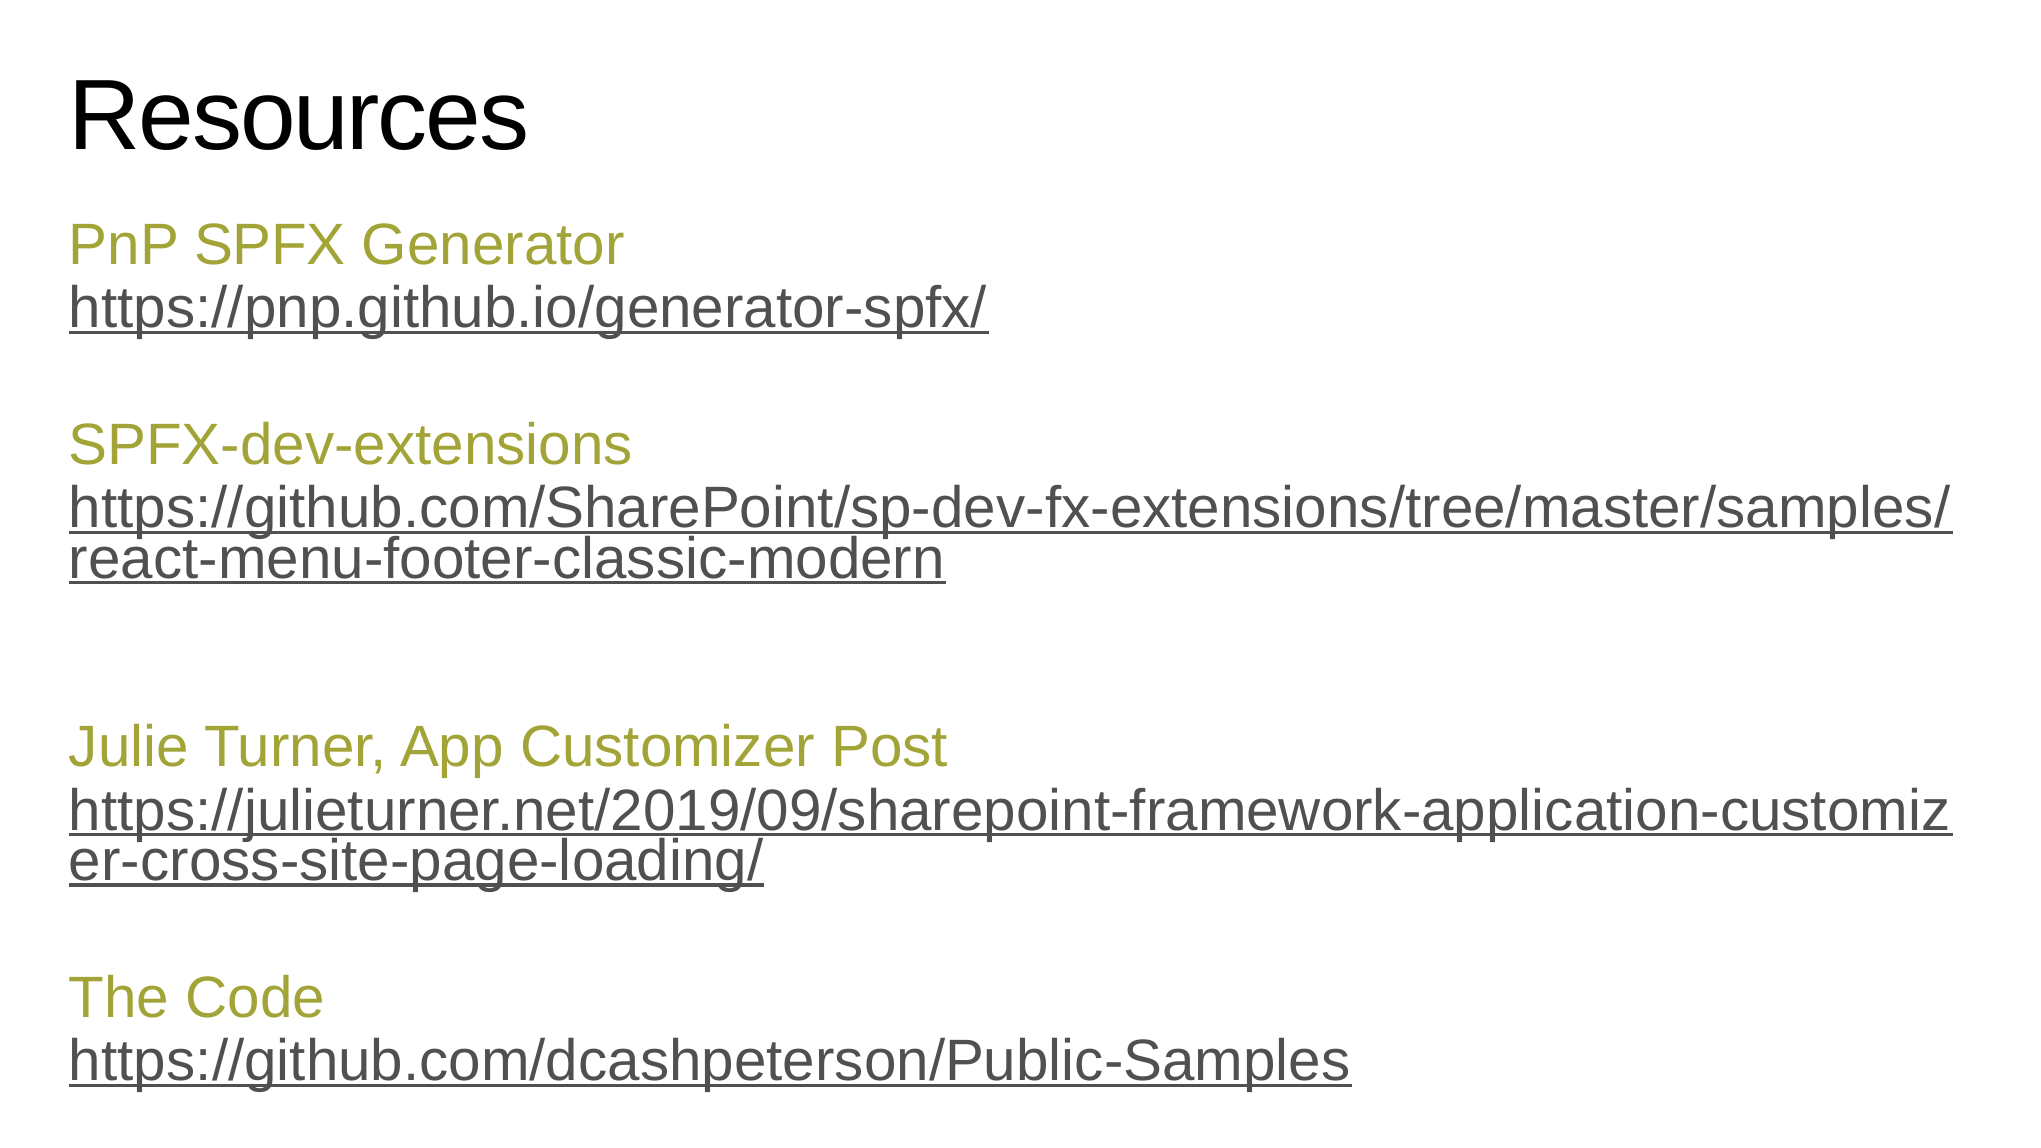

# Resources
PnP SPFX Generator
https://pnp.github.io/generator-spfx/
SPFX-dev-extensions
https://github.com/SharePoint/sp-dev-fx-extensions/tree/master/samples/react-menu-footer-classic-modern
Julie Turner, App Customizer Post
https://julieturner.net/2019/09/sharepoint-framework-application-customizer-cross-site-page-loading/
The Code
https://github.com/dcashpeterson/Public-Samples